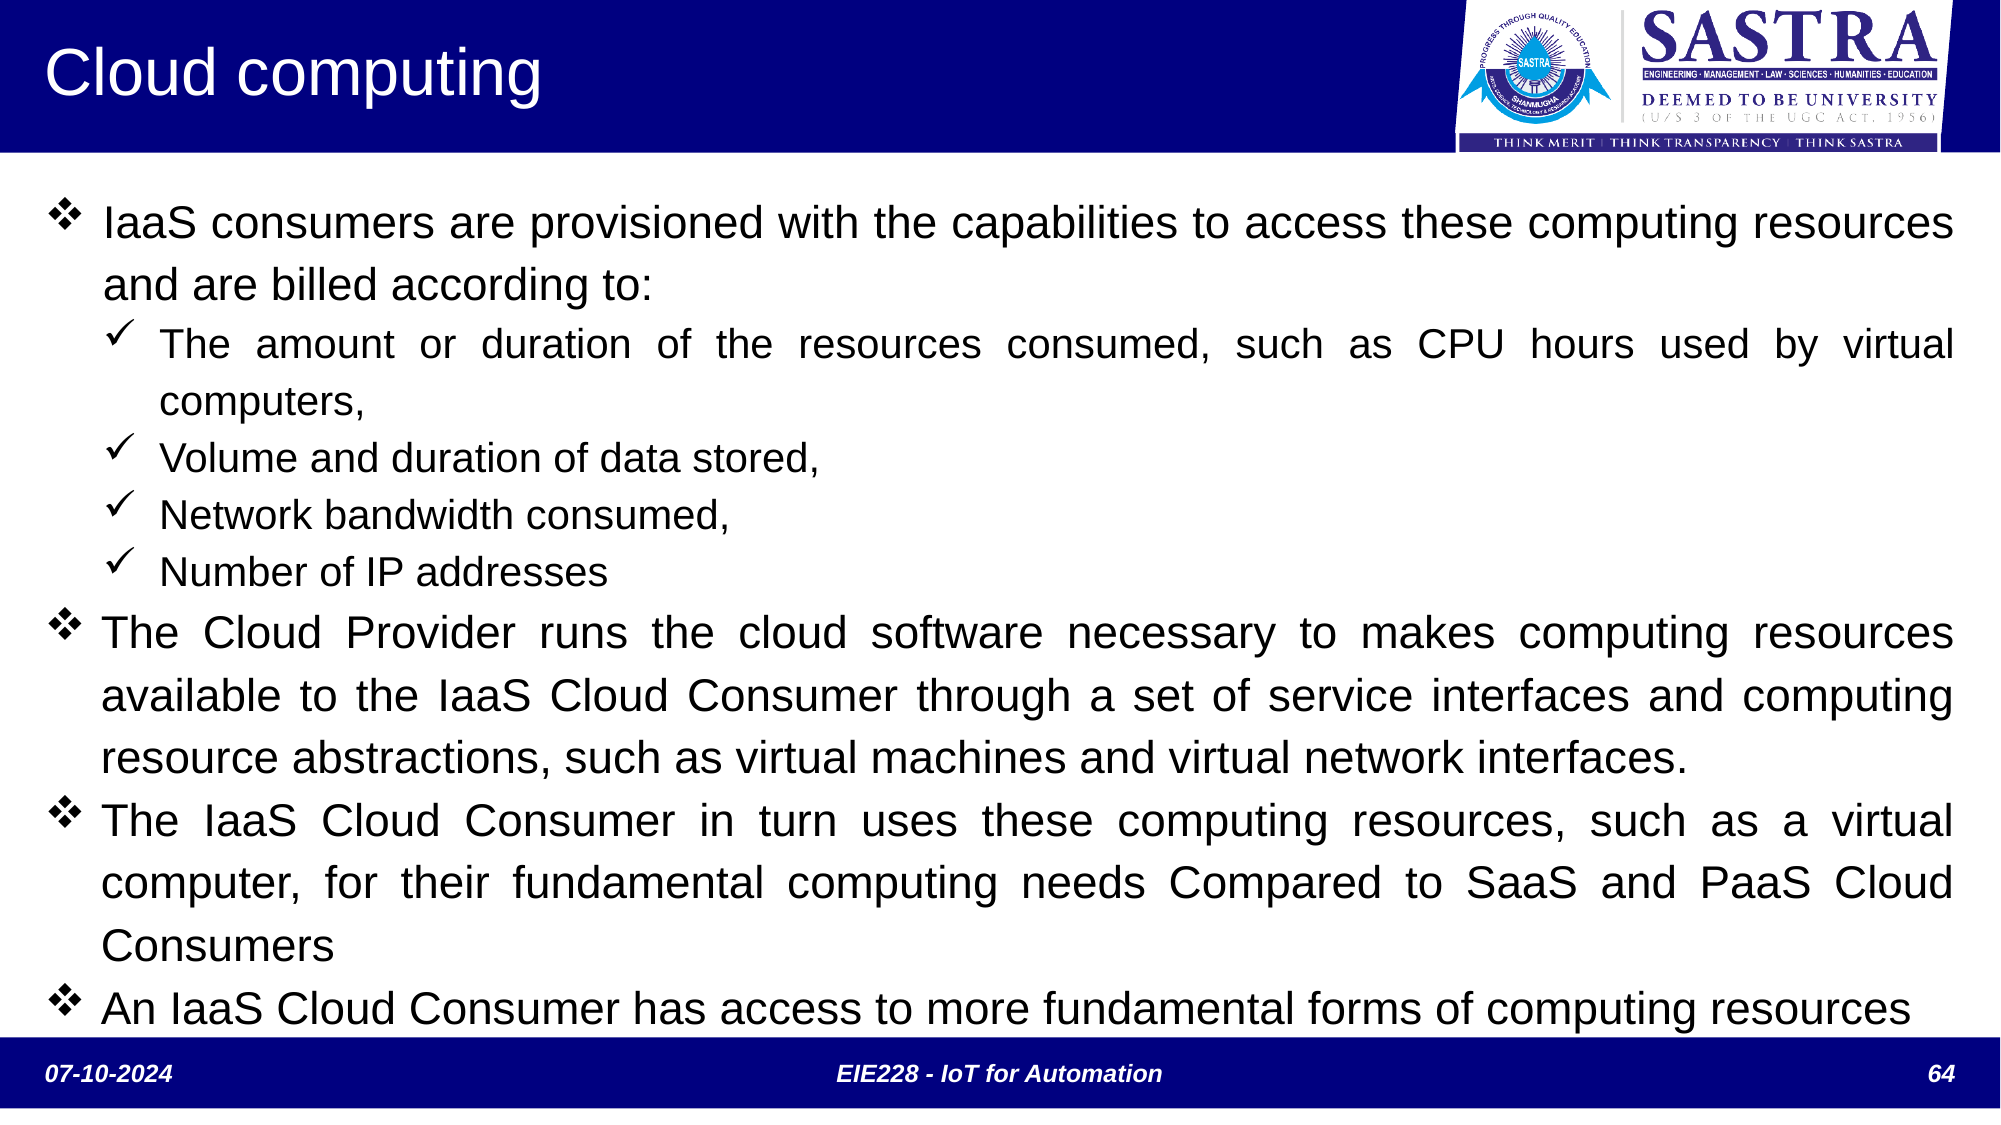

# Cloud computing
IaaS consumers are provisioned with the capabilities to access these computing resources and are billed according to:
The amount or duration of the resources consumed, such as CPU hours used by virtual computers,
Volume and duration of data stored,
Network bandwidth consumed,
Number of IP addresses
The Cloud Provider runs the cloud software necessary to makes computing resources available to the IaaS Cloud Consumer through a set of service interfaces and computing resource abstractions, such as virtual machines and virtual network interfaces.
The IaaS Cloud Consumer in turn uses these computing resources, such as a virtual computer, for their fundamental computing needs Compared to SaaS and PaaS Cloud Consumers
An IaaS Cloud Consumer has access to more fundamental forms of computing resources
EIE228 - IoT for Automation
64
07-10-2024